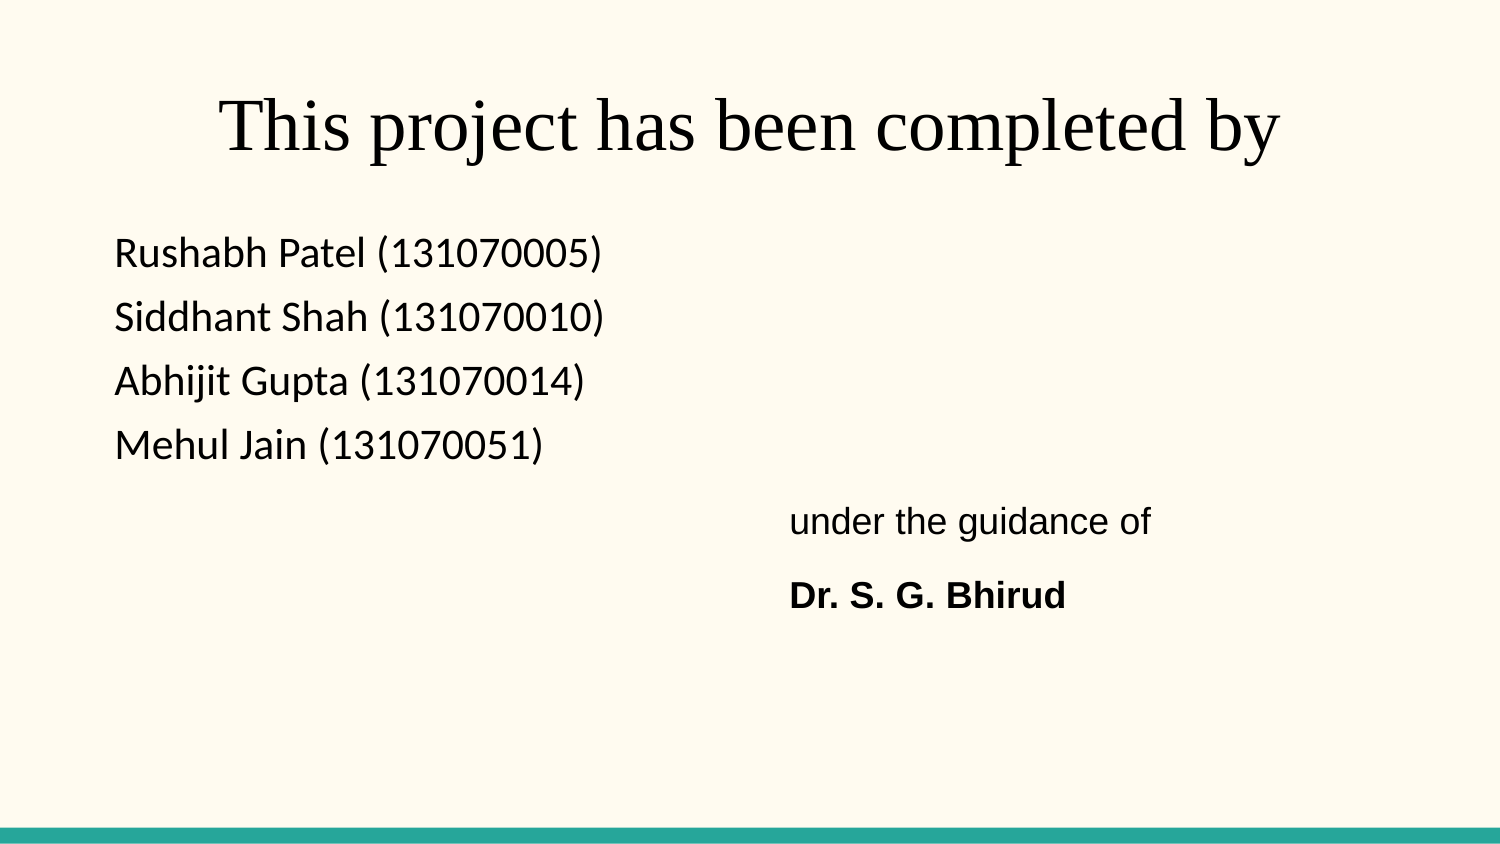

# This project has been completed by
Rushabh Patel (131070005)
Siddhant Shah (131070010)
Abhijit Gupta (131070014)
Mehul Jain (131070051)
under the guidance of
Dr. S. G. Bhirud